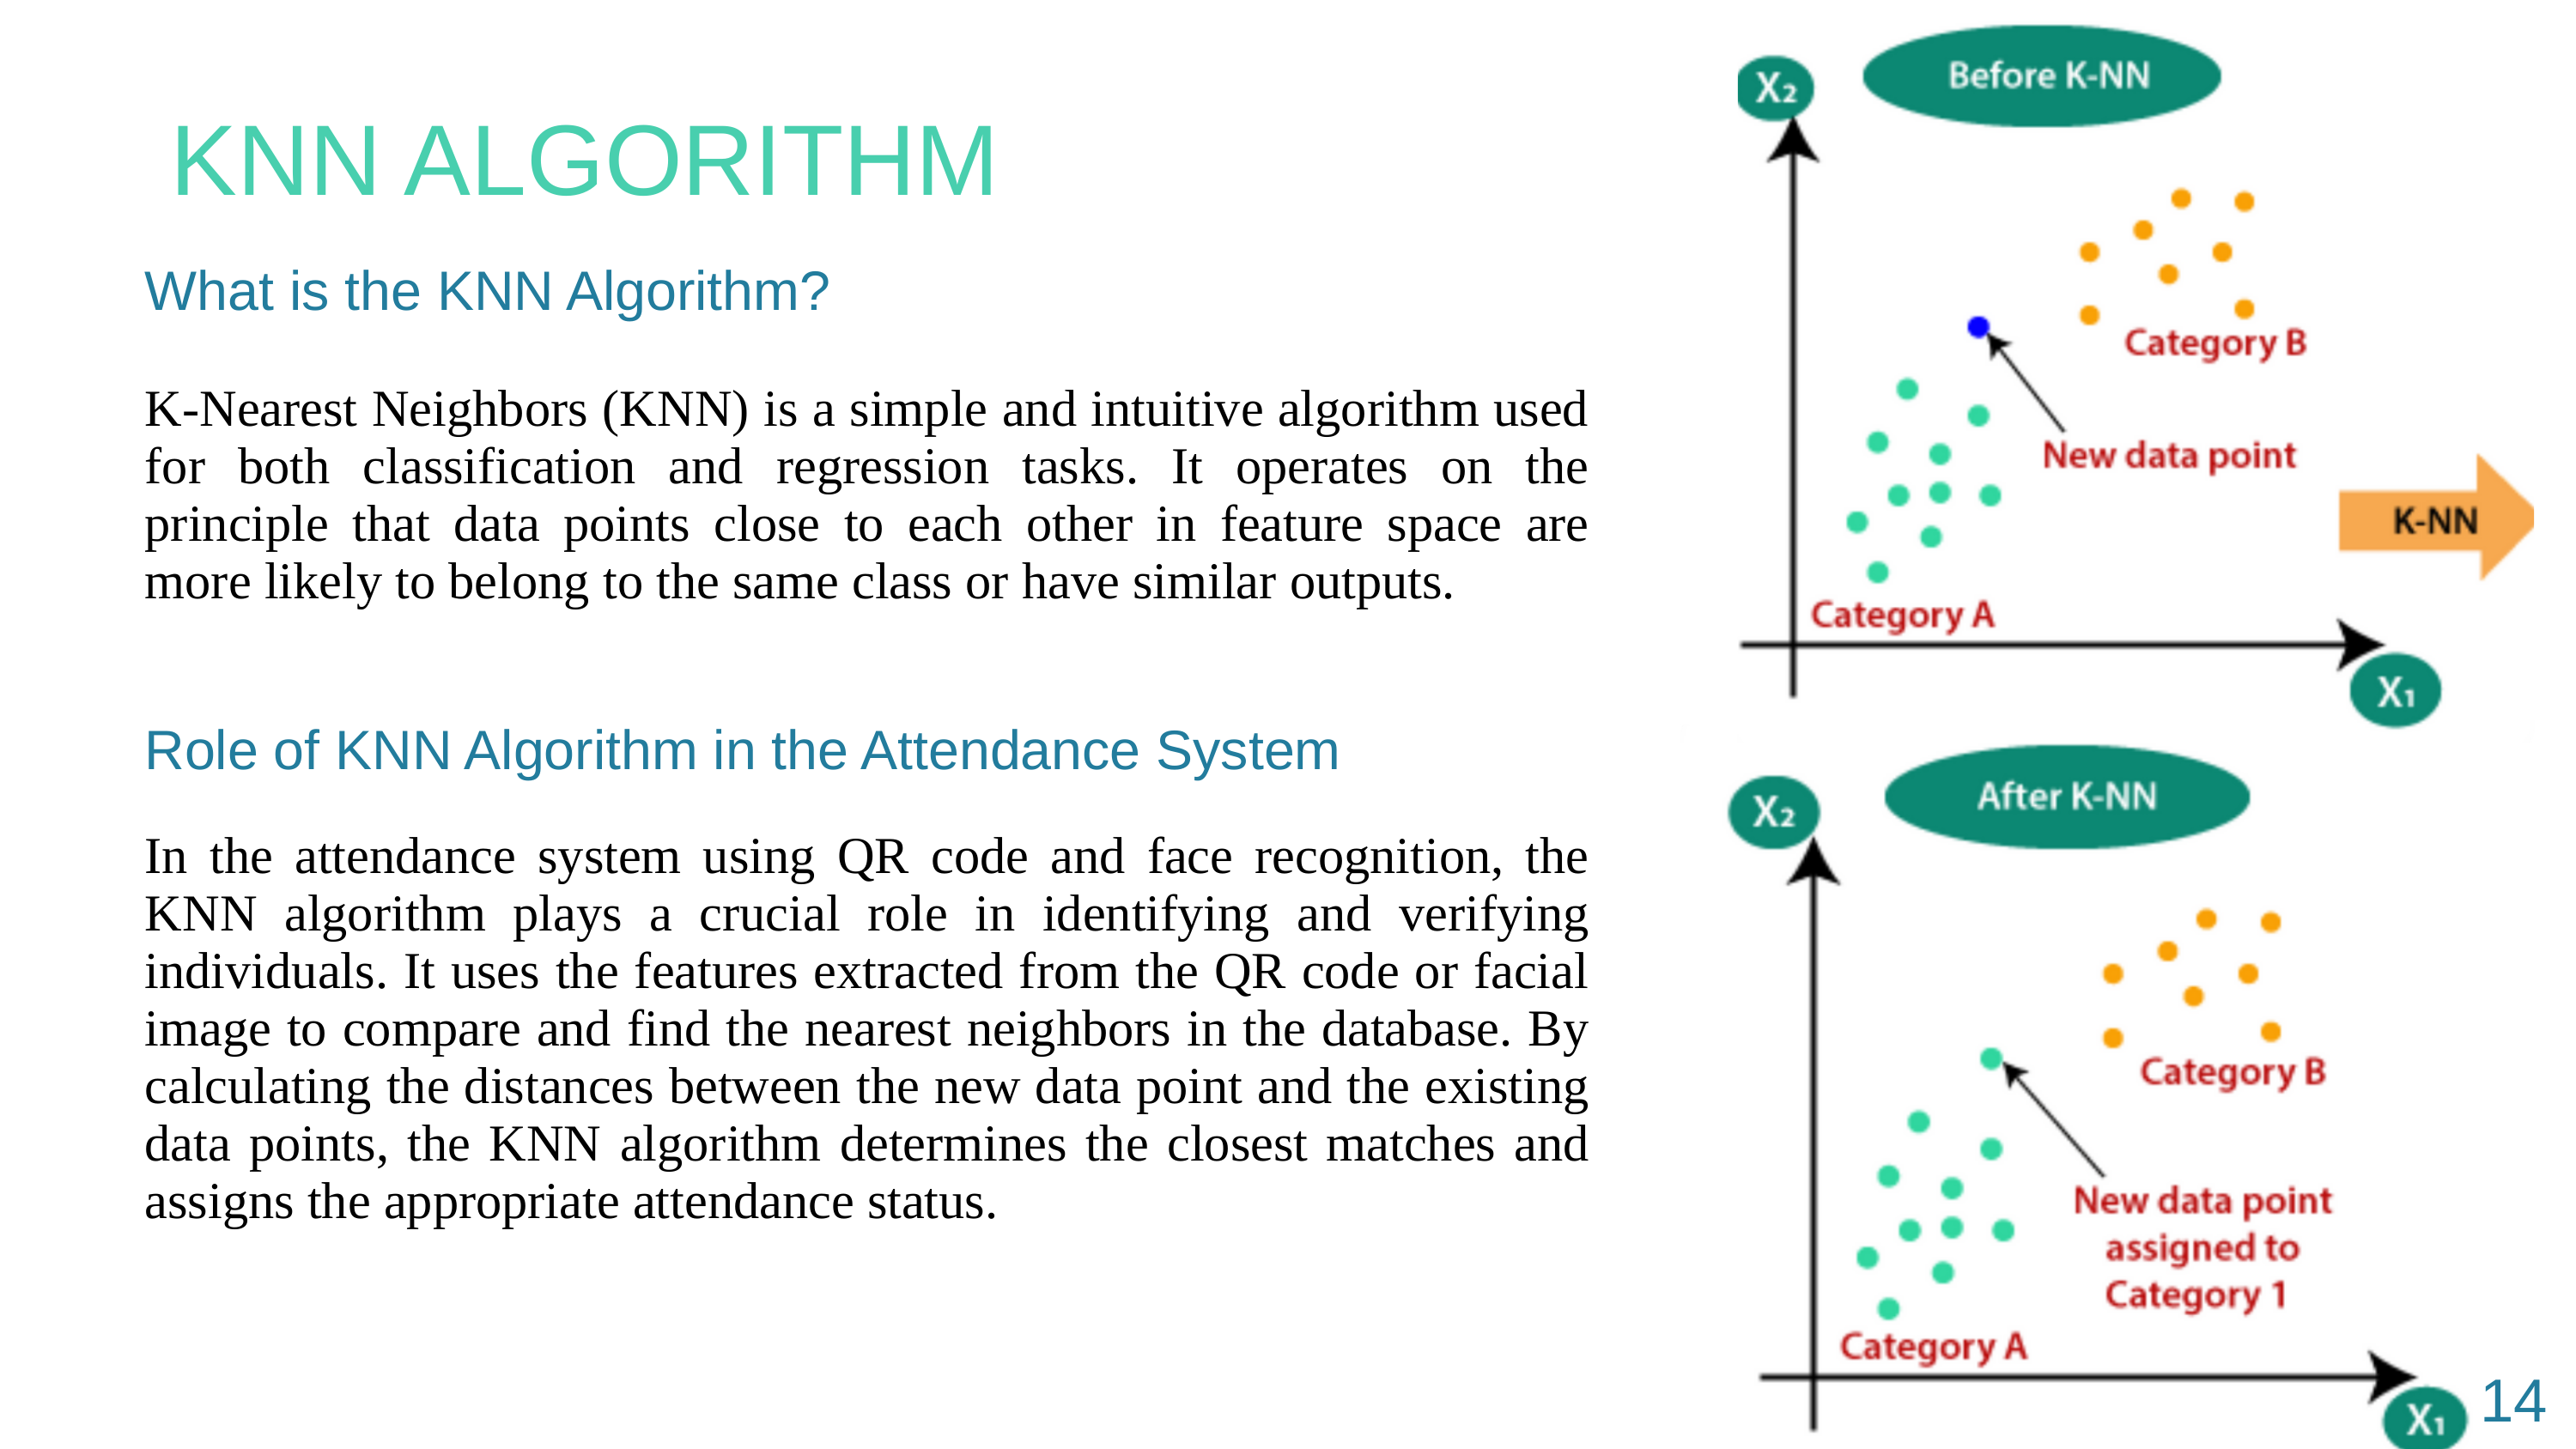

KNN ALGORITHM
What is the KNN Algorithm?

K-Nearest Neighbors (KNN) is a simple and intuitive algorithm used for both classification and regression tasks. It operates on the principle that data points close to each other in feature space are more likely to belong to the same class or have similar outputs.

Role of KNN Algorithm in the Attendance System

In the attendance system using QR code and face recognition, the KNN algorithm plays a crucial role in identifying and verifying individuals. It uses the features extracted from the QR code or facial image to compare and find the nearest neighbors in the database. By calculating the distances between the new data point and the existing data points, the KNN algorithm determines the closest matches and assigns the appropriate attendance status.

14